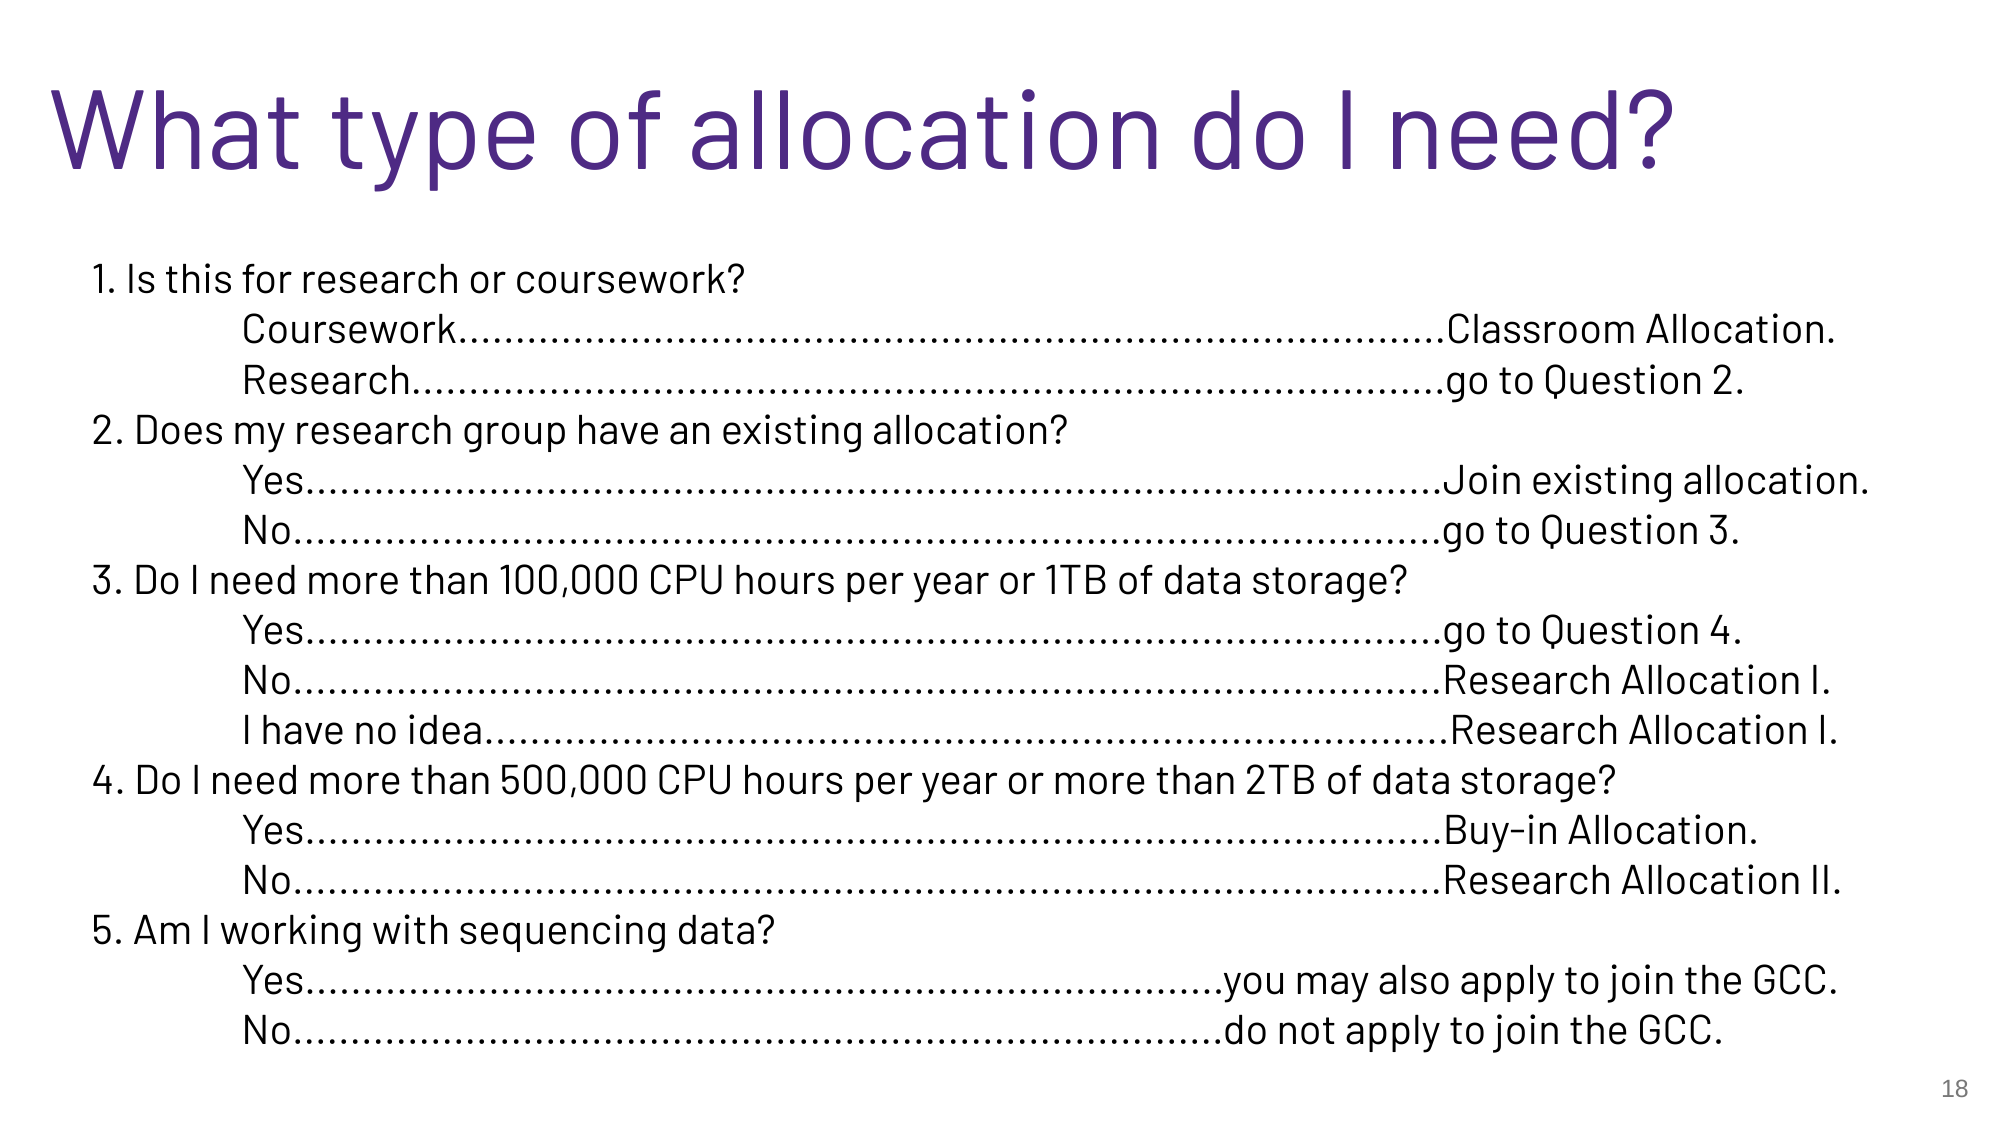

# What type of allocation do I need?
1. Is this for research or coursework?
	Coursework......................................................................................Classroom Allocation.
	Research..........................................................................................go to Question 2.
2. Does my research group have an existing allocation?
	Yes...................................................................................................Join existing allocation.
	No....................................................................................................go to Question 3.
3. Do I need more than 100,000 CPU hours per year or 1TB of data storage?
	Yes...................................................................................................go to Question 4.
	No....................................................................................................Research Allocation I.
	I have no idea....................................................................................Research Allocation I.
4. Do I need more than 500,000 CPU hours per year or more than 2TB of data storage?
	Yes...................................................................................................Buy-in Allocation.
	No....................................................................................................Research Allocation II.
5. Am I working with sequencing data?
	Yes................................................................................you may also apply to join the GCC.
	No.................................................................................do not apply to join the GCC.
18